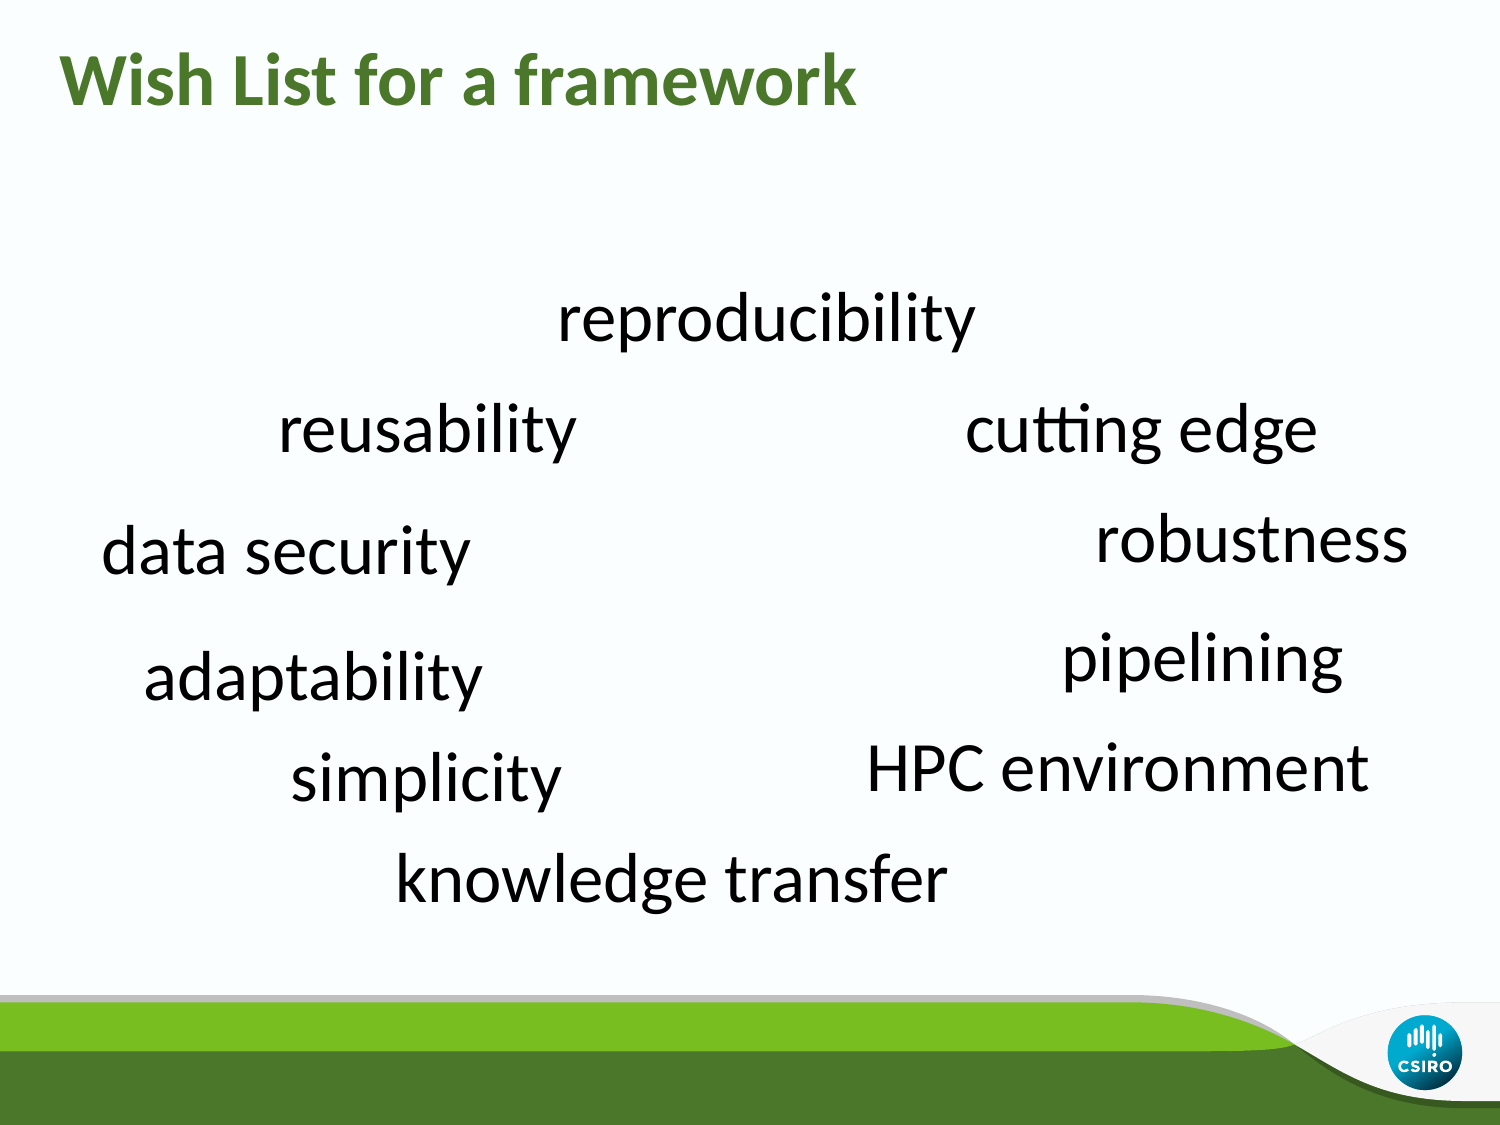

Wish List for a framework
reproducibility
reusability
cutting edge
robustness
data security
pipelining
adaptability
HPC environment
simplicity
knowledge transfer